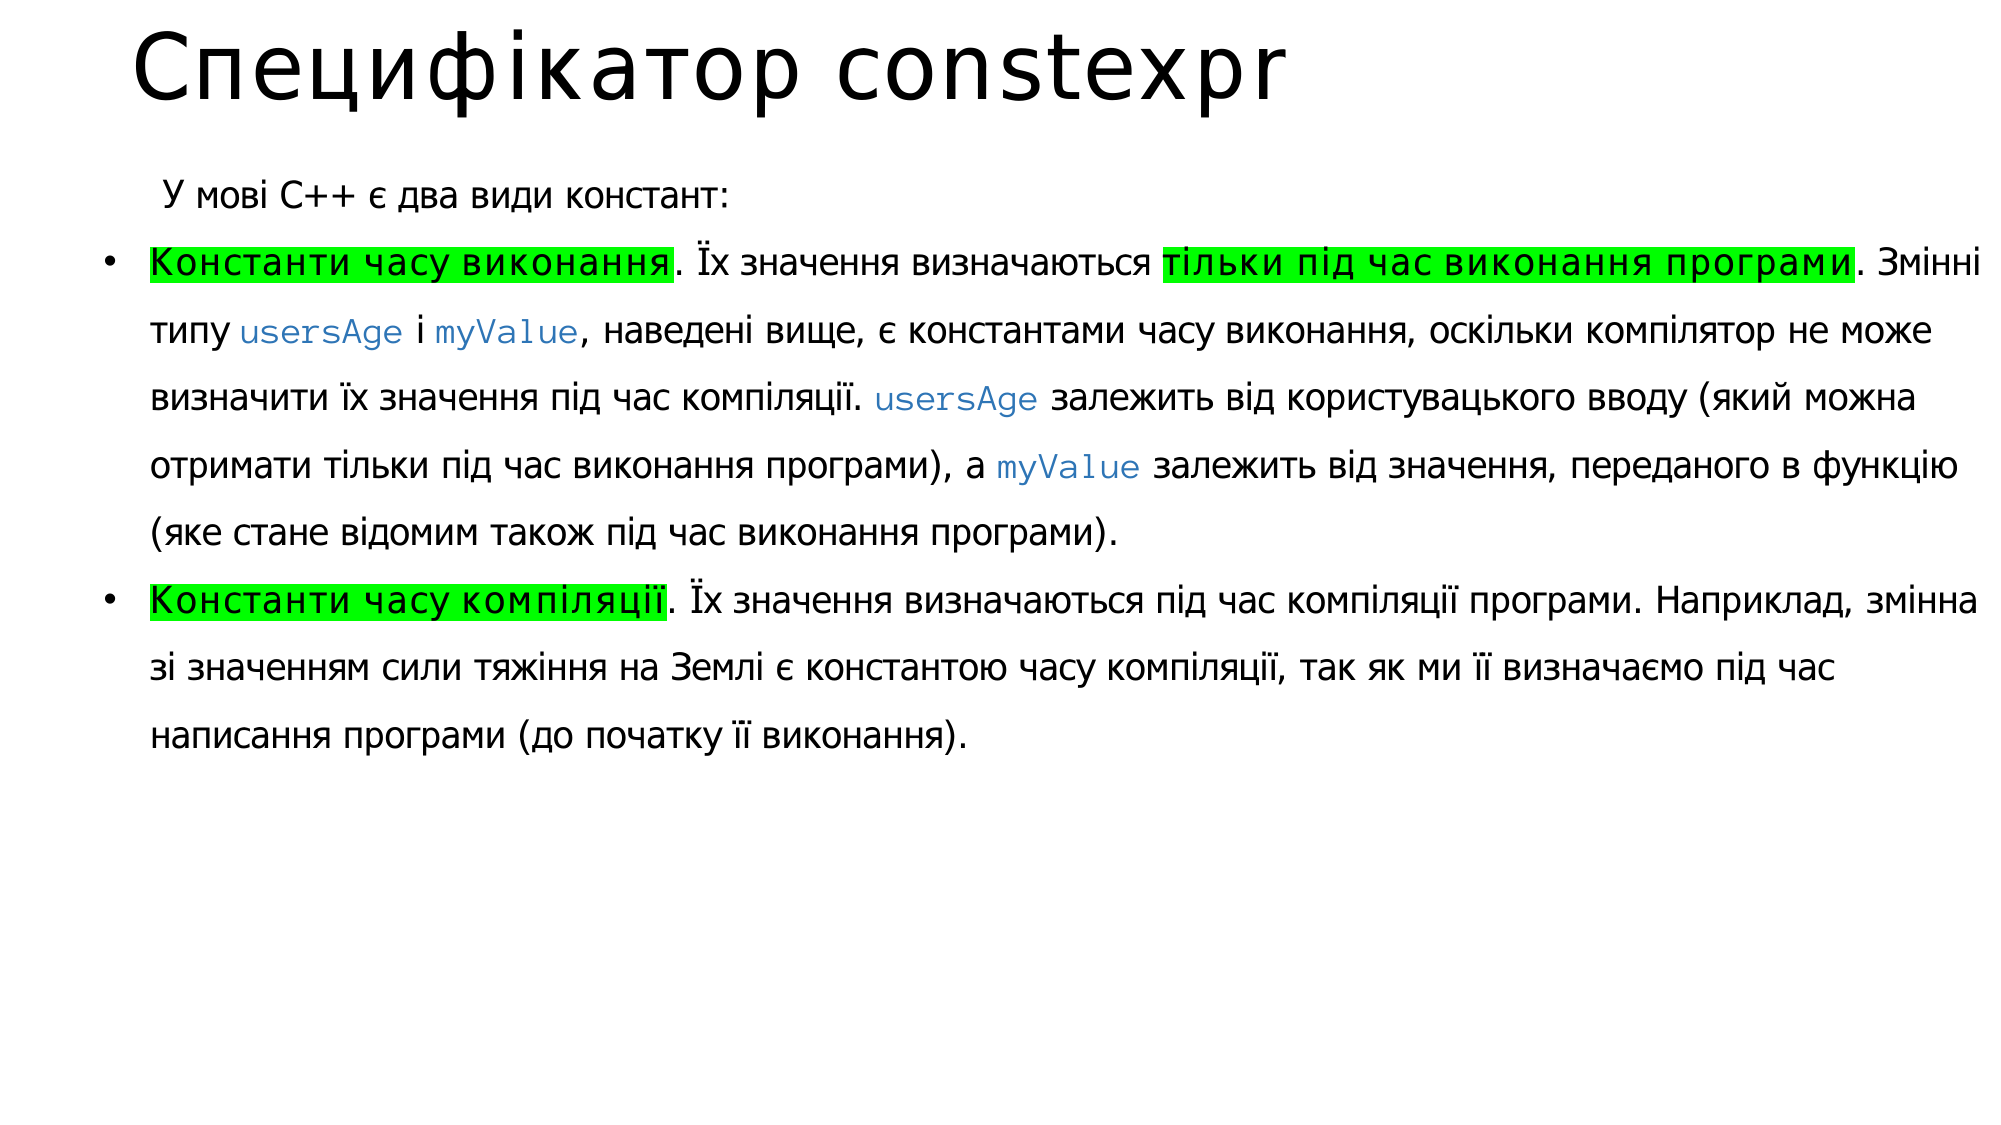

# Специфікатор constexpr
У мові C++ є два види констант:
Константи часу виконання. Їх значення визначаються тільки під час виконання програми. Змінні типу usersAge і myValue, наведені вище, є константами часу виконання, оскільки компілятор не може визначити їх значення під час компіляції. usersAge залежить від користувацького вводу (який можна отримати тільки під час виконання програми), а myValue залежить від значення, переданого в функцію (яке стане відомим також під час виконання програми).
Константи часу компіляції. Їх значення визначаються під час компіляції програми. Наприклад, змінна зі значенням сили тяжіння на Землі є константою часу компіляції, так як ми її визначаємо під час написання програми (до початку її виконання).